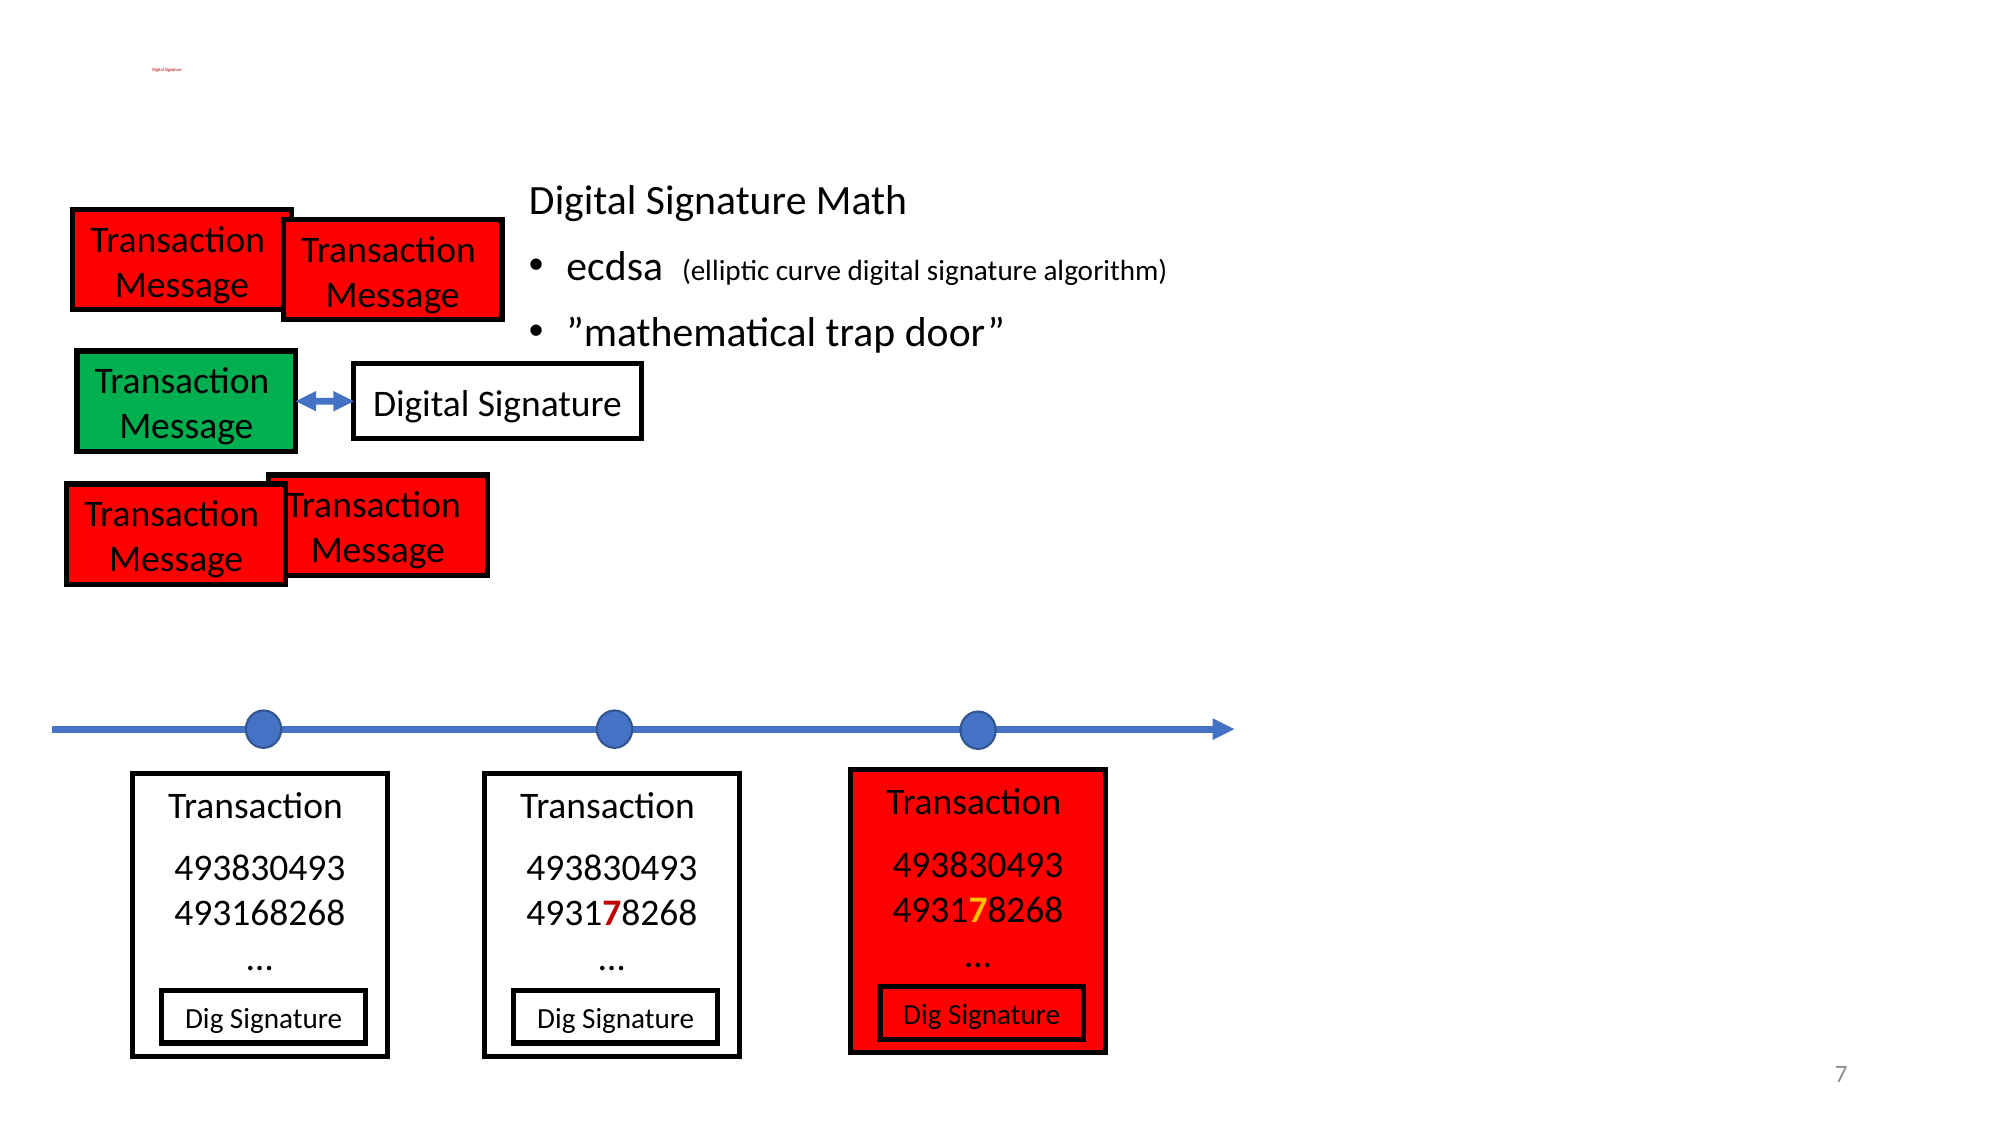

# Digital Signature
Digital Signature Math
ecdsa  (elliptic curve digital signature algorithm)
”mathematical trap door”
Transaction
Message
Transaction
Message
Transaction
Message
Transaction
Message
Transaction
Message
Digital Signature

Transaction

493830493
493178268
…
Dig Signature
Transaction

493830493
493168268
…
Dig Signature
Transaction

493830493
493178268
…
Dig Signature
7